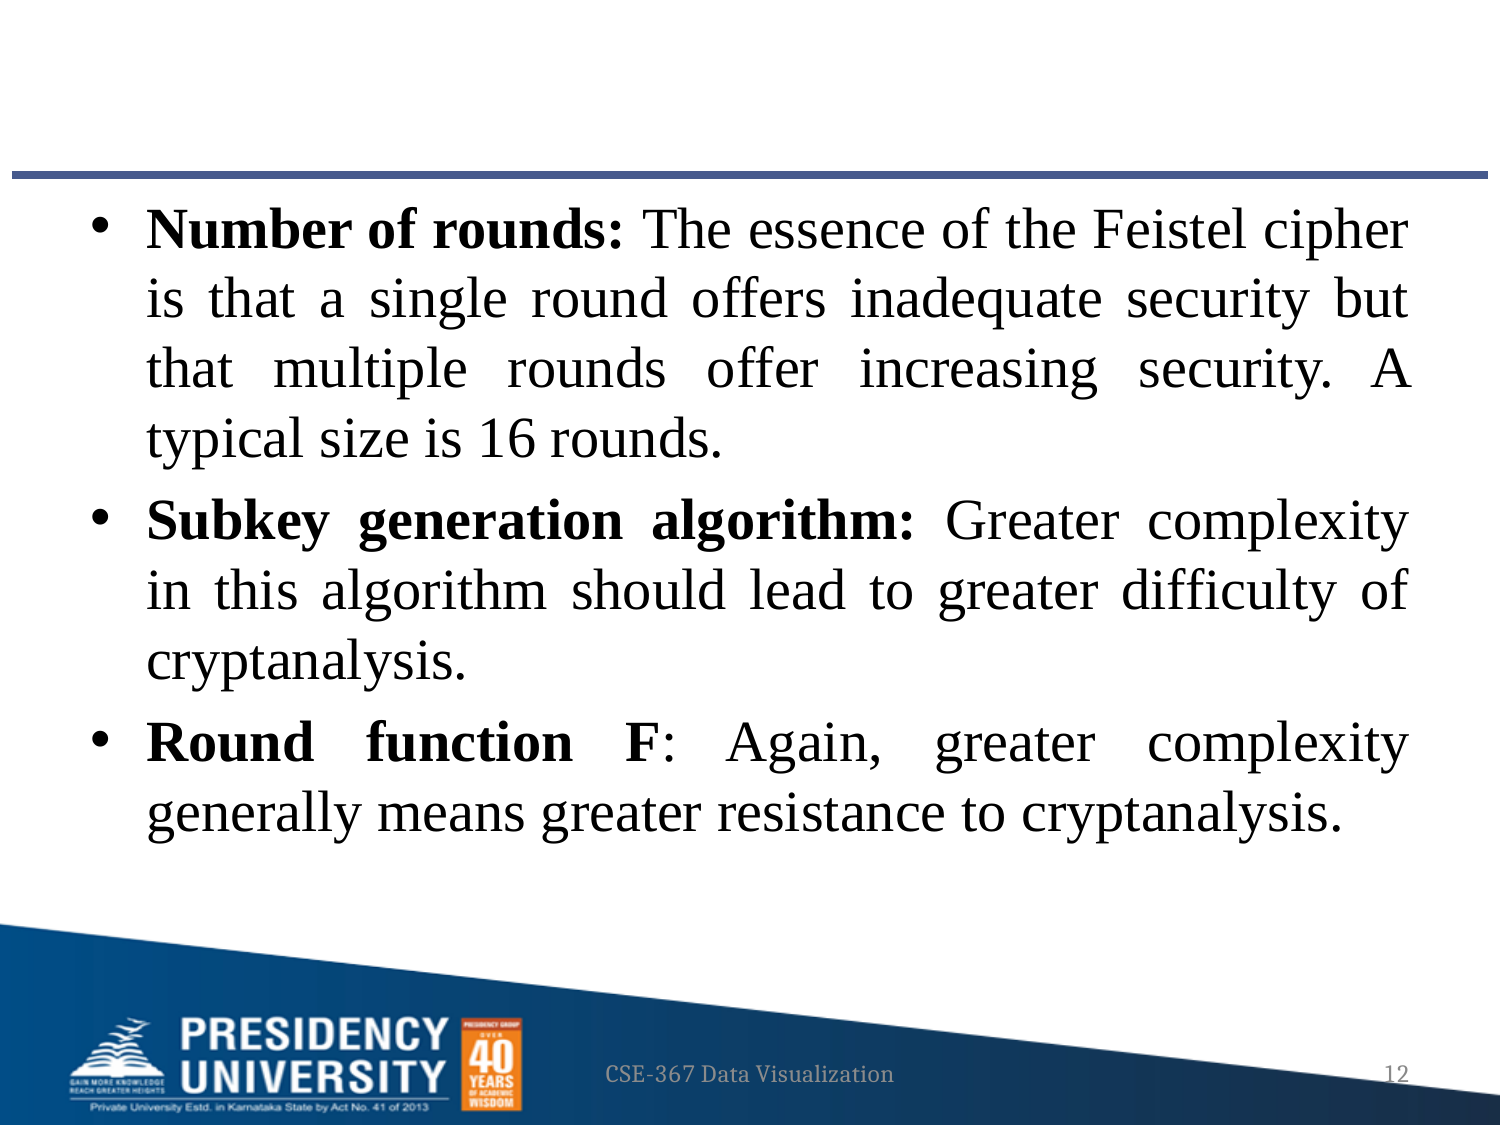

#
Number of rounds: The essence of the Feistel cipher is that a single round offers inadequate security but that multiple rounds offer increasing security. A typical size is 16 rounds.
Subkey generation algorithm: Greater complexity in this algorithm should lead to greater difficulty of cryptanalysis.
Round function F: Again, greater complexity generally means greater resistance to cryptanalysis.
CSE-367 Data Visualization
12